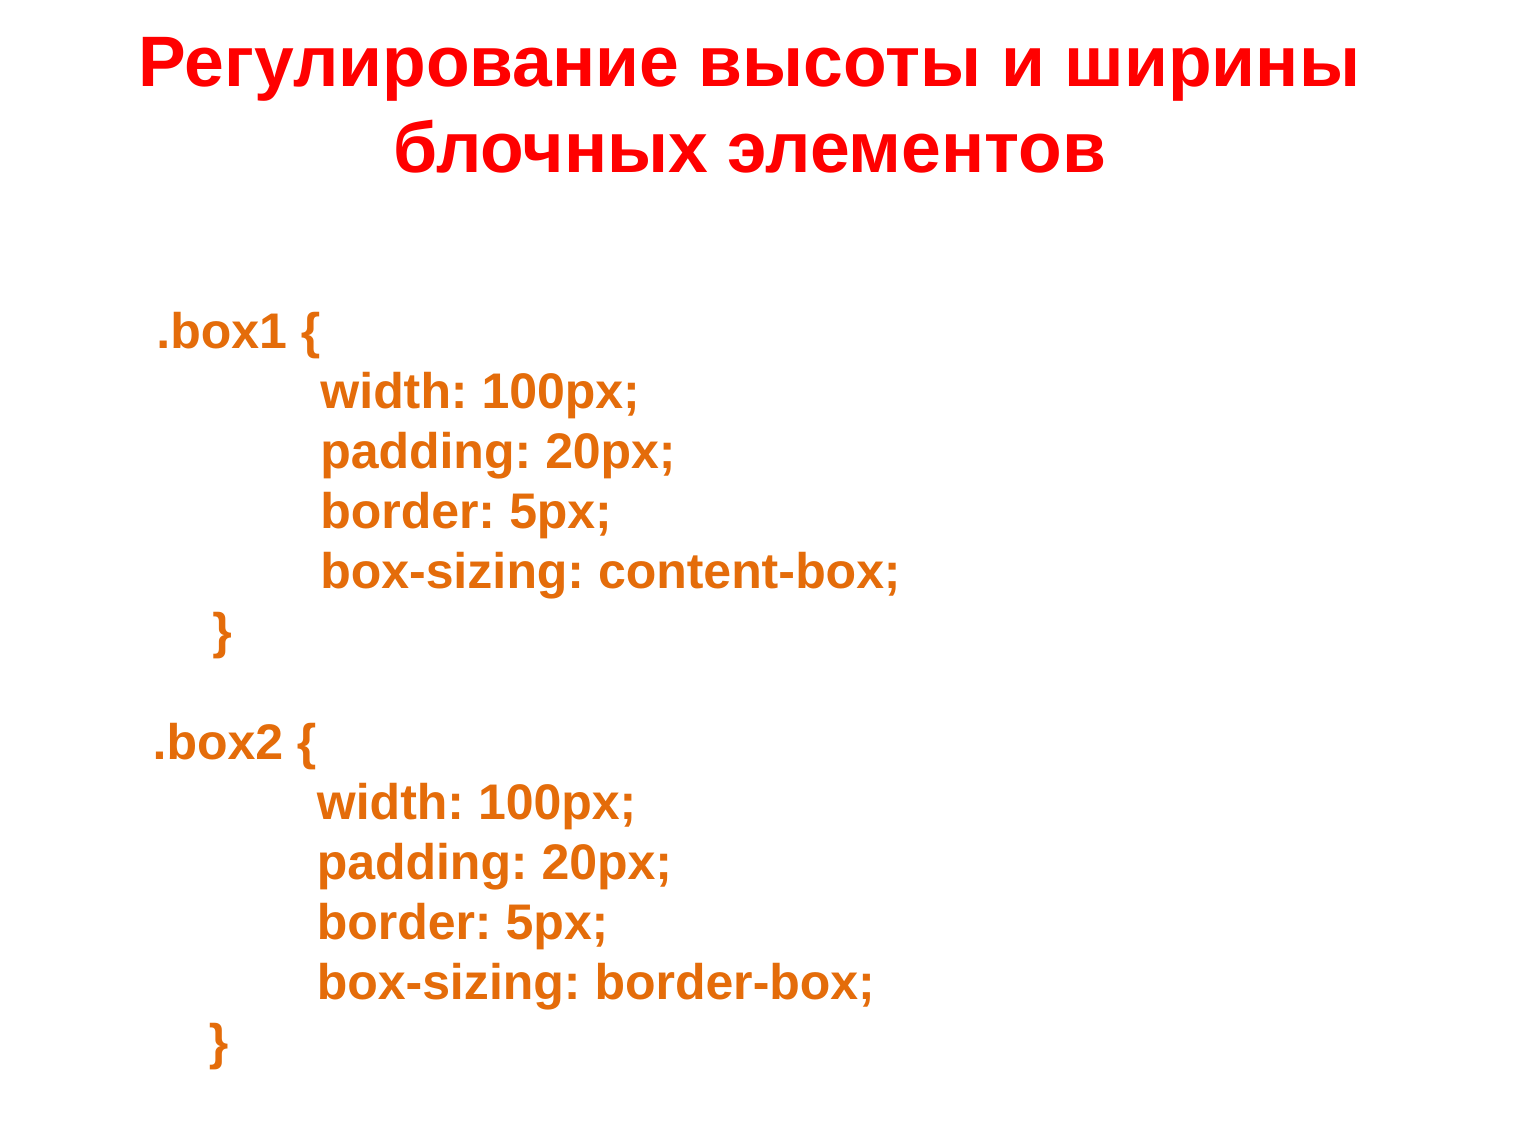

# Регулирование высоты и ширины блочных элементов

.box1 {
	 width: 100px;
	 padding: 20px;
	 border: 5px;
	 box-sizing: content-box;
    }
.box2 {
	 width: 100px;
	 padding: 20px;
	 border: 5px;
	 box-sizing: border-box;
    }